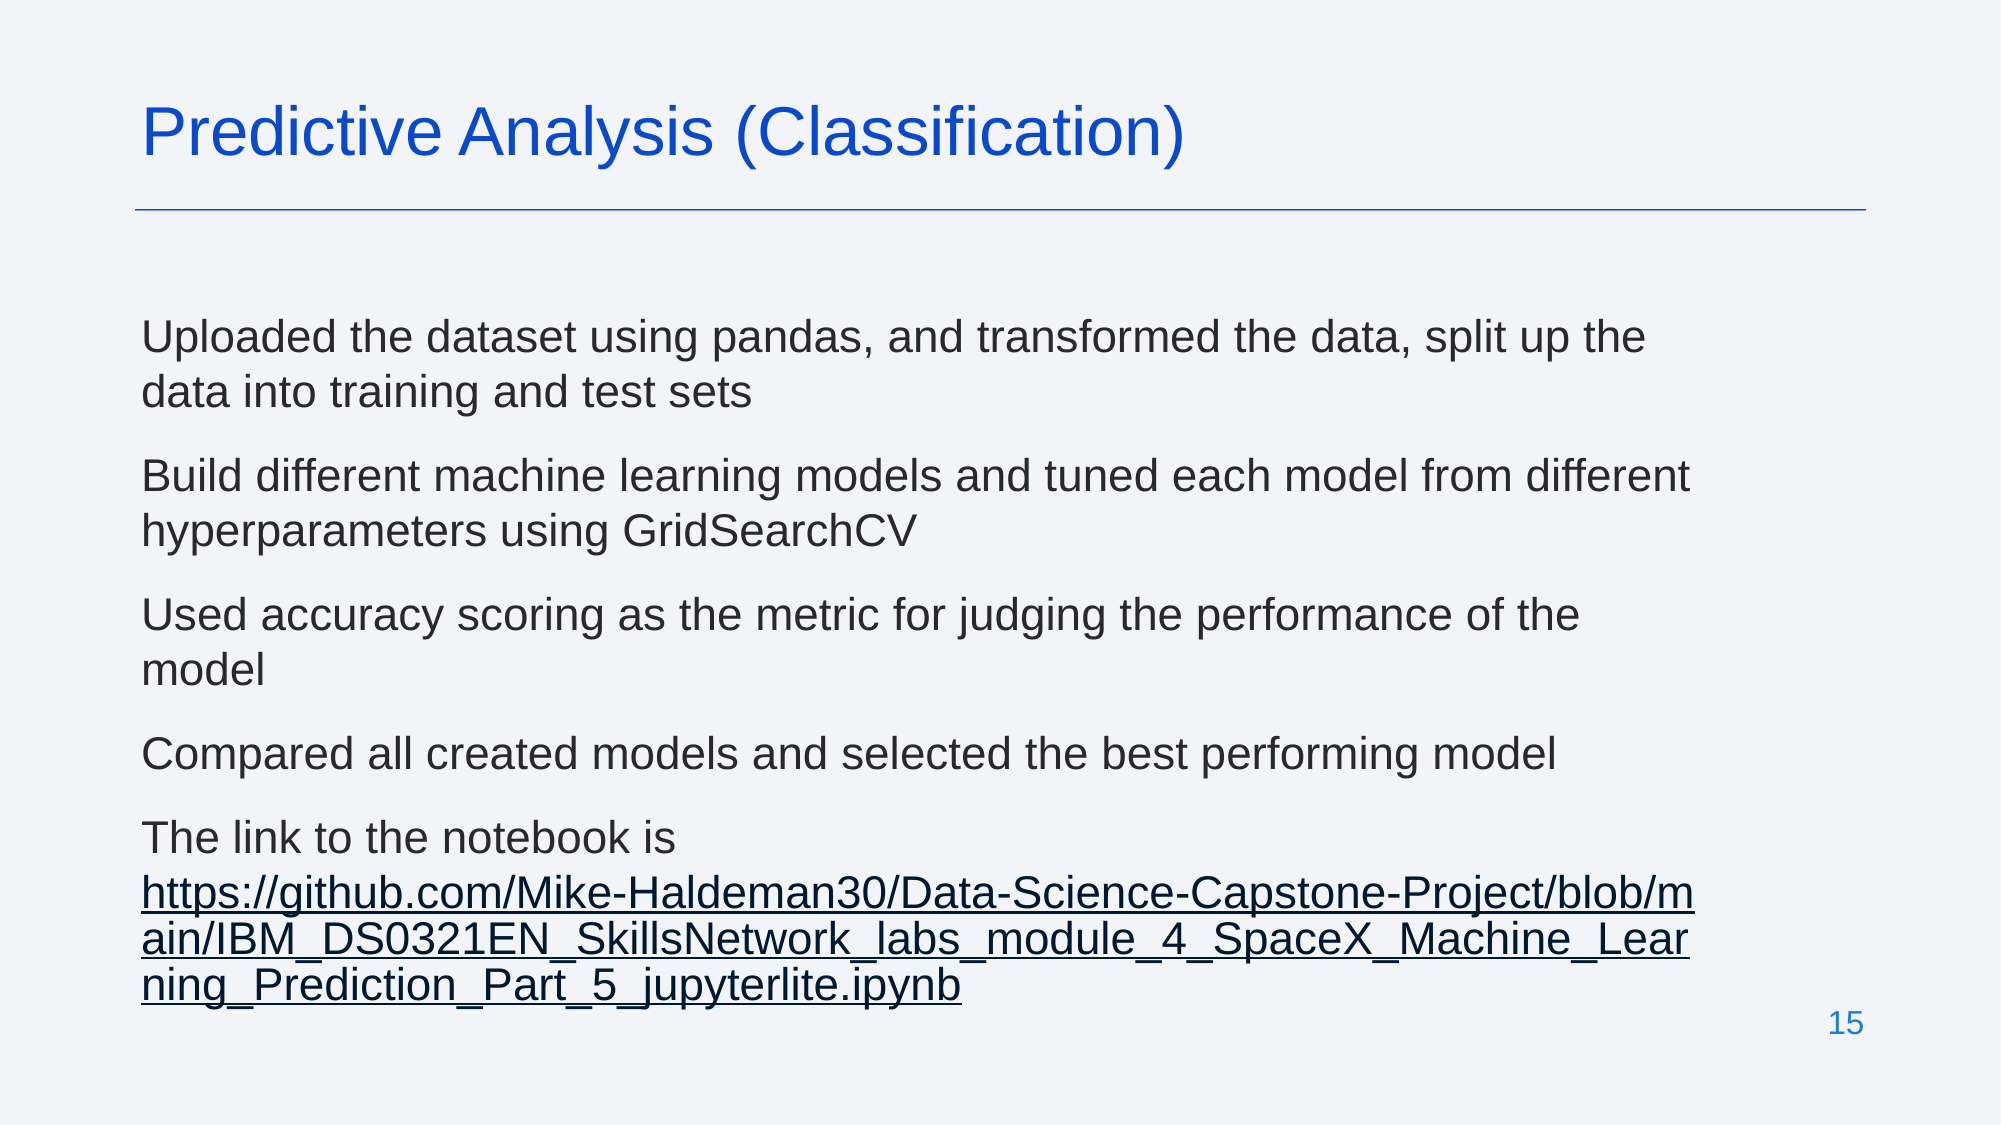

Predictive Analysis (Classification)
Uploaded the dataset using pandas, and transformed the data, split up the data into training and test sets
Build different machine learning models and tuned each model from different hyperparameters using GridSearchCV
Used accuracy scoring as the metric for judging the performance of the model
Compared all created models and selected the best performing model
The link to the notebook is https://github.com/Mike-Haldeman30/Data-Science-Capstone-Project/blob/main/IBM_DS0321EN_SkillsNetwork_labs_module_4_SpaceX_Machine_Learning_Prediction_Part_5_jupyterlite.ipynb

15